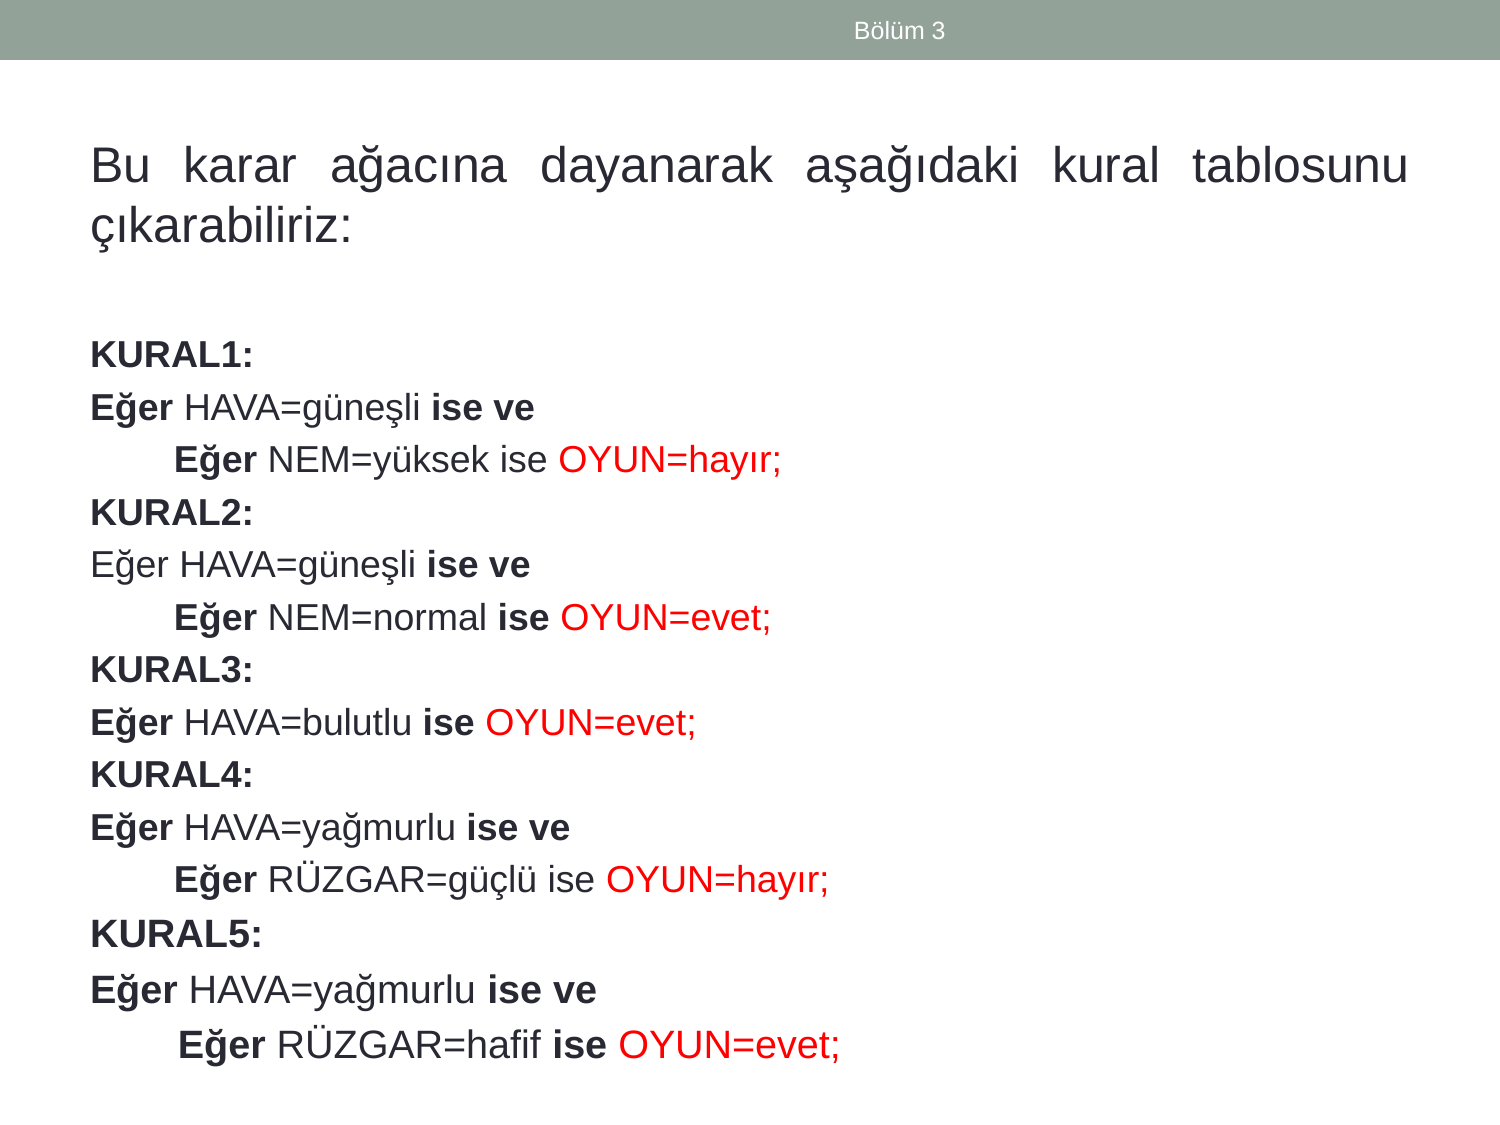

Bölüm 3
Bu karar ağacına dayanarak aşağıdaki kural tablosunu çıkarabiliriz:

KURAL1:
Eğer HAVA=güneşli ise ve
        Eğer NEM=yüksek ise OYUN=hayır;
KURAL2:
Eğer HAVA=güneşli ise ve
        Eğer NEM=normal ise OYUN=evet;
KURAL3:
Eğer HAVA=bulutlu ise OYUN=evet;
KURAL4:
Eğer HAVA=yağmurlu ise ve
        Eğer RÜZGAR=güçlü ise OYUN=hayır;
KURAL5:
Eğer HAVA=yağmurlu ise ve
        Eğer RÜZGAR=hafif ise OYUN=evet;